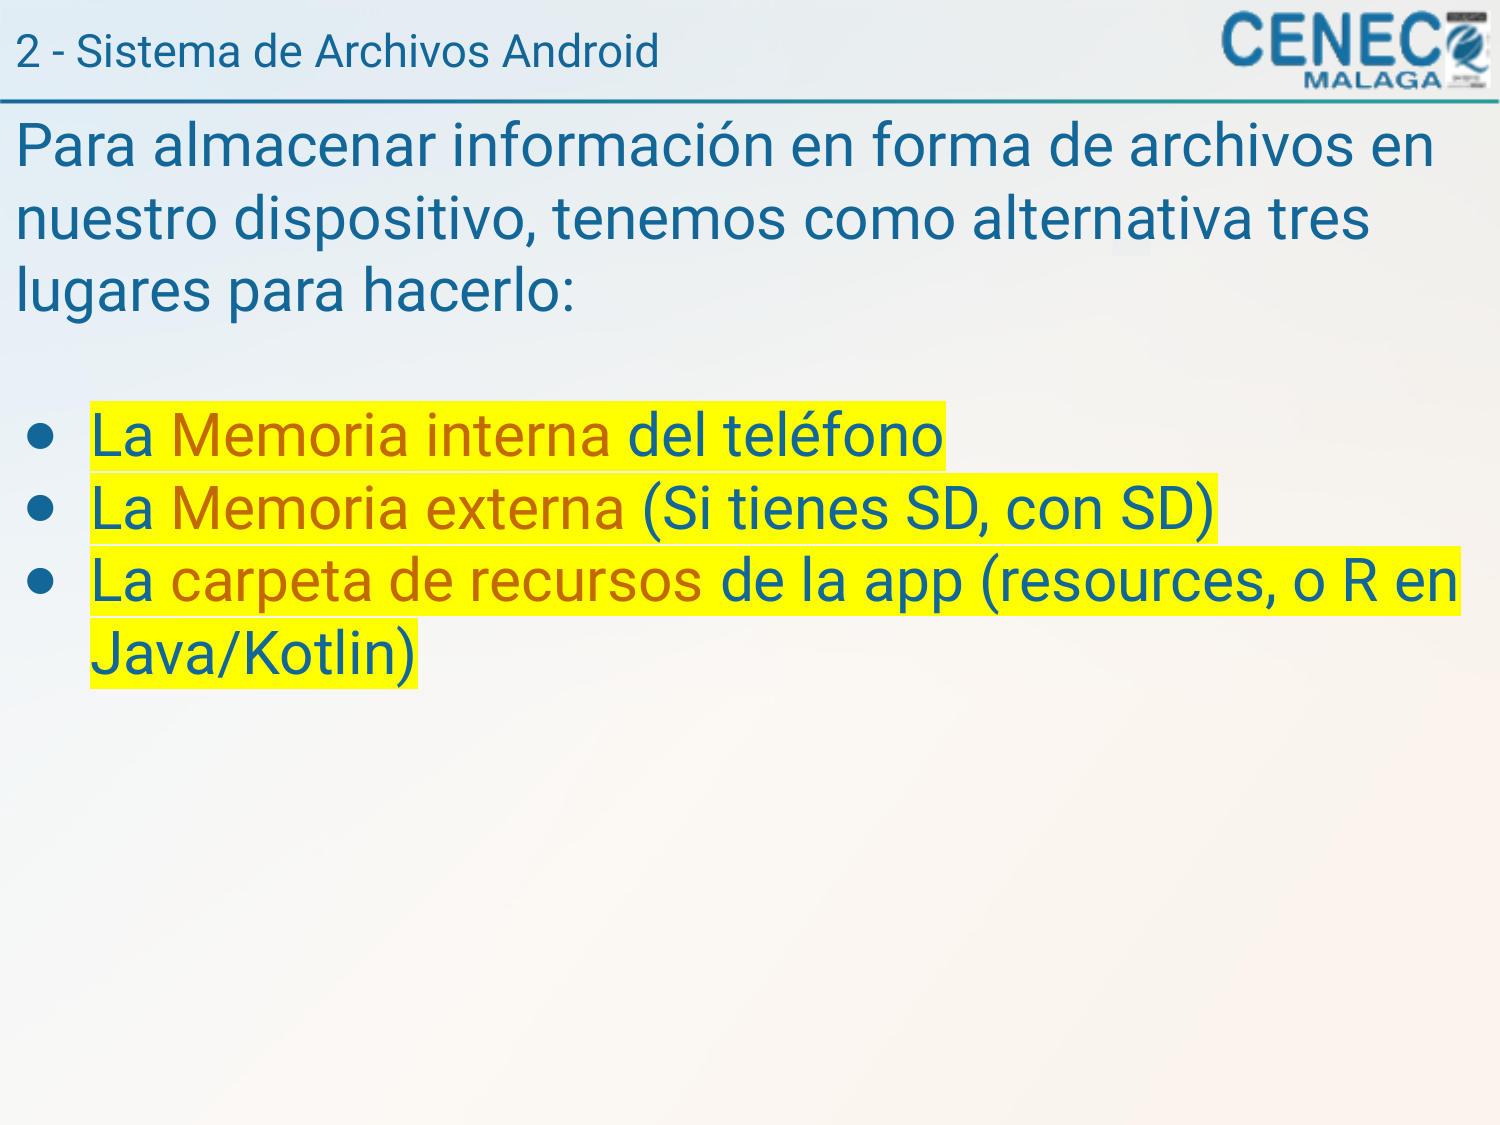

2 - Sistema de Archivos Android
Para almacenar información en forma de archivos en nuestro dispositivo, tenemos como alternativa tres lugares para hacerlo:

La Memoria interna del teléfono
La Memoria externa (Si tienes SD, con SD)
La carpeta de recursos de la app (resources, o R en Java/Kotlin)